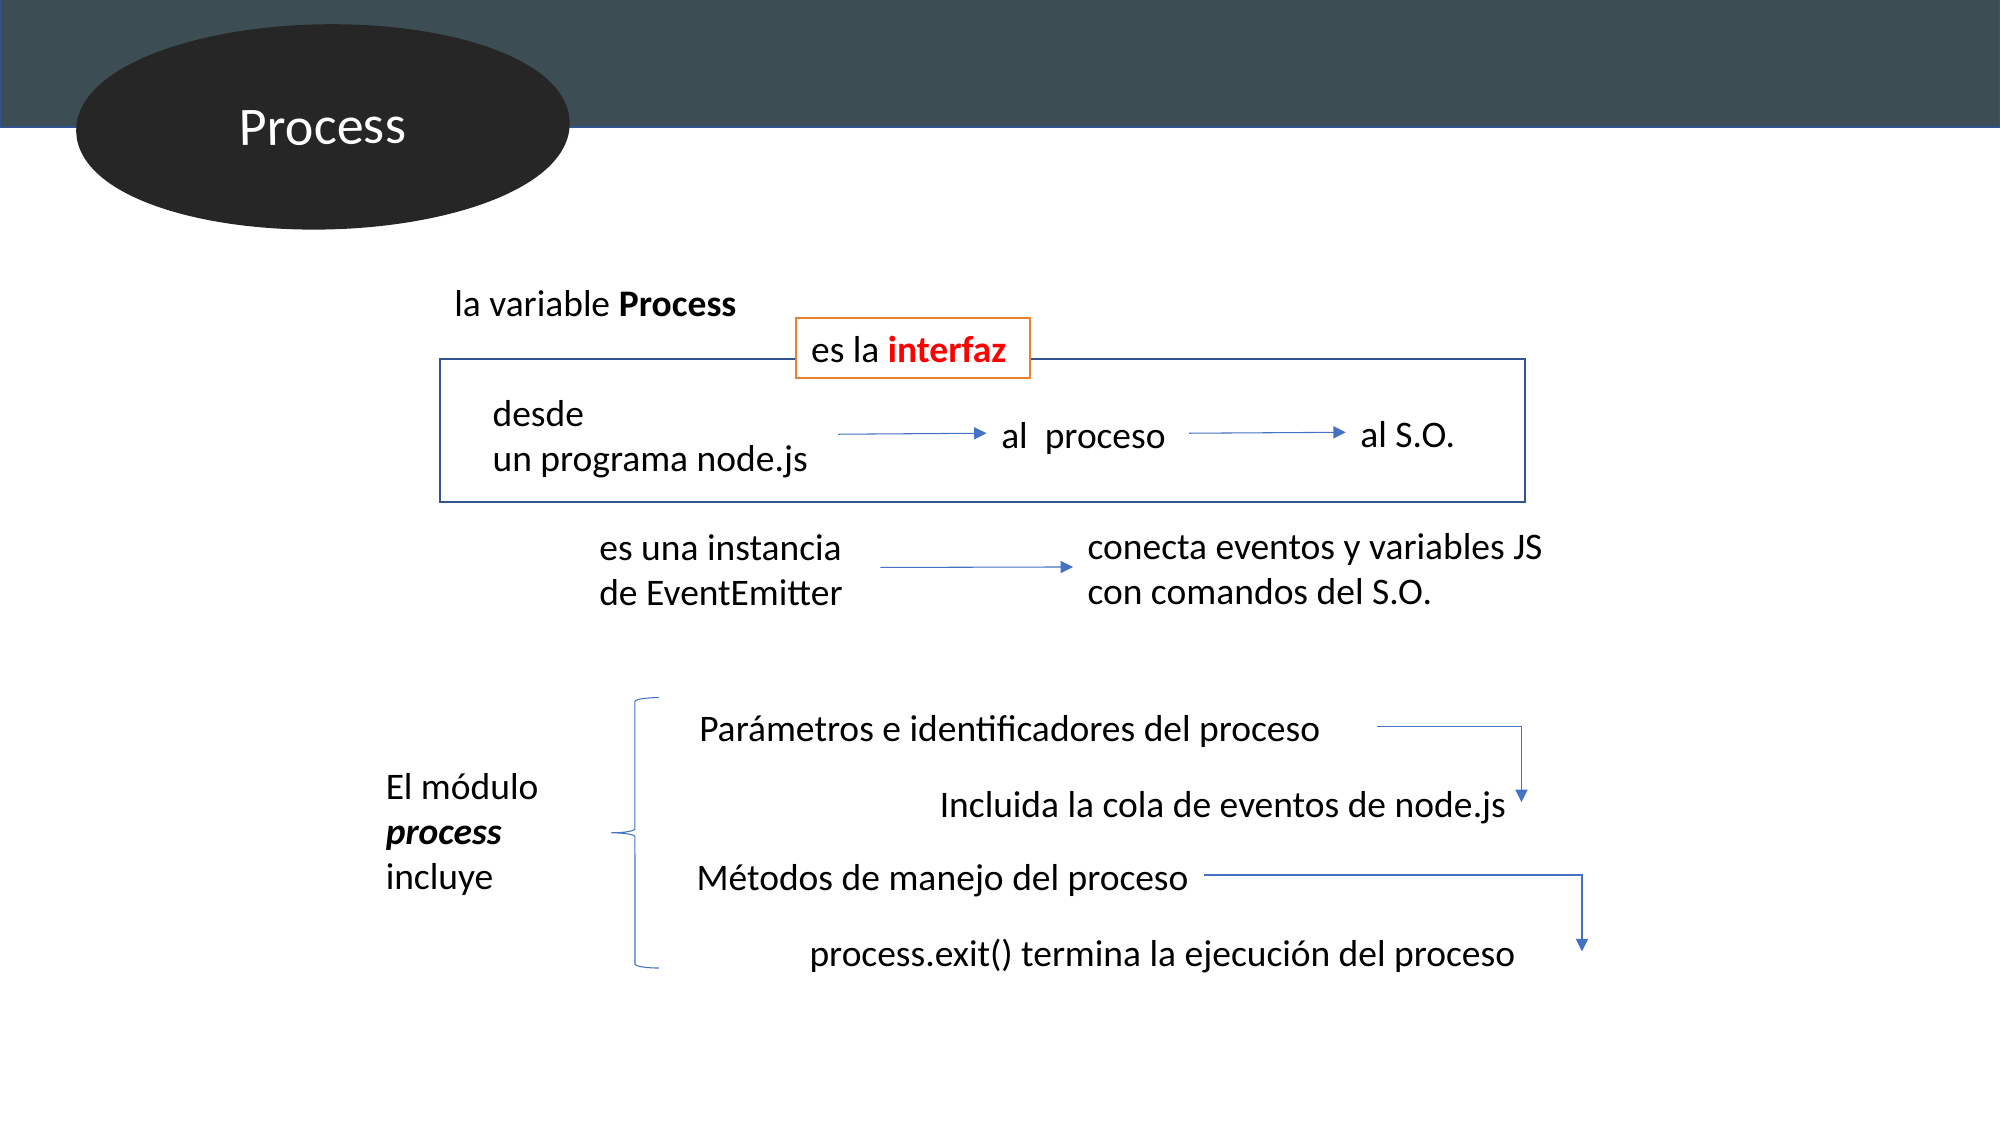

Process
la variable Process
es la interfaz

desde
un programa node.js
al S.O.
al  proceso
conecta eventos y variables JS con comandos del S.O.
es una instancia de EventEmitter
Parámetros e identificadores del proceso

El módulo process incluye
Incluida la cola de eventos de node.js
Métodos de manejo del proceso
process.exit() termina la ejecución del proceso